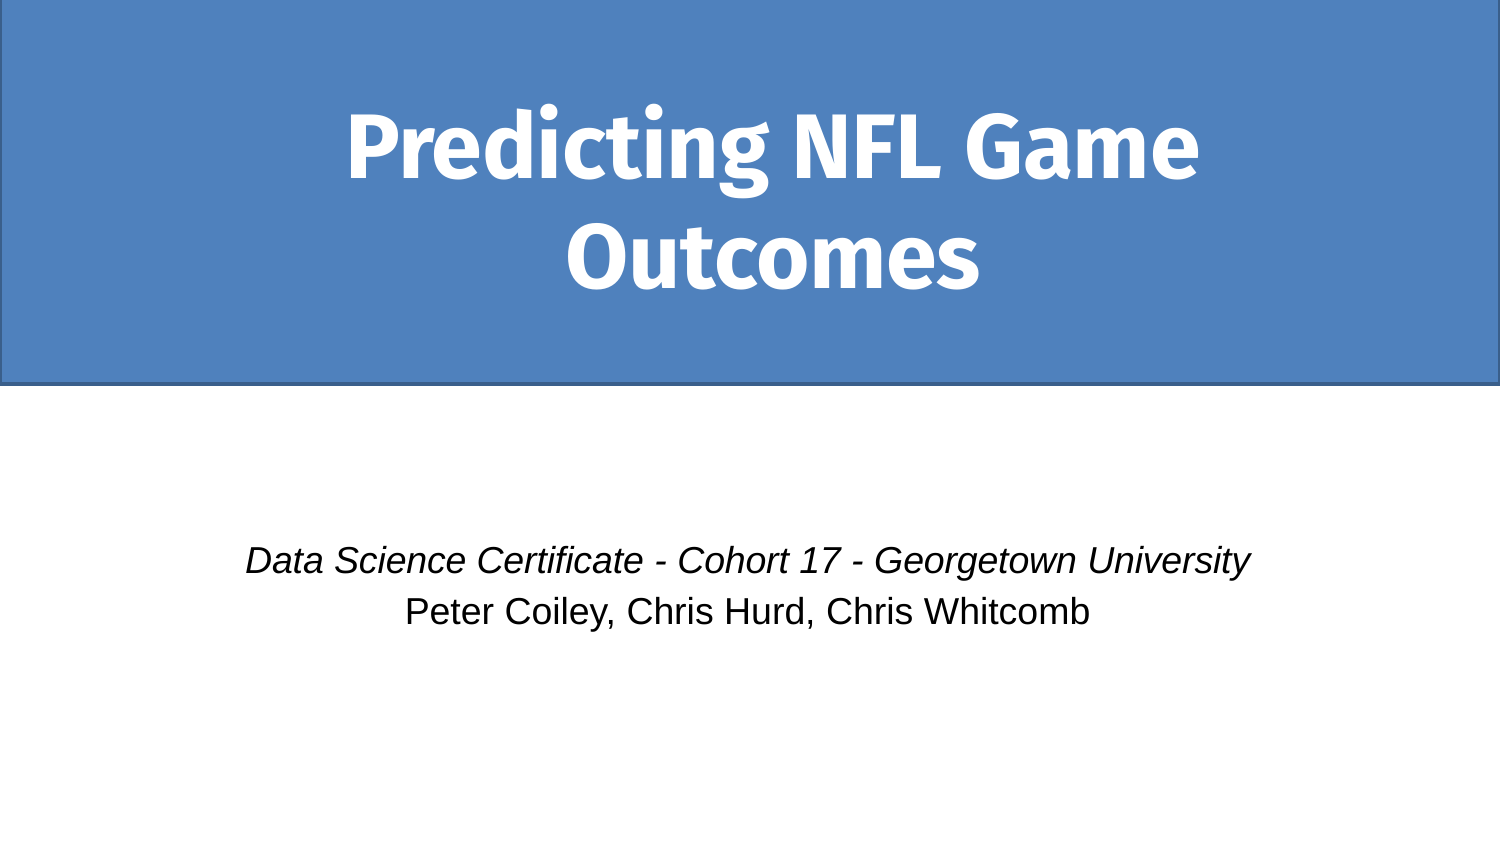

# Predicting NFL Game Outcomes
Data Science Certificate - Cohort 17 - Georgetown University
Peter Coiley, Chris Hurd, Chris Whitcomb